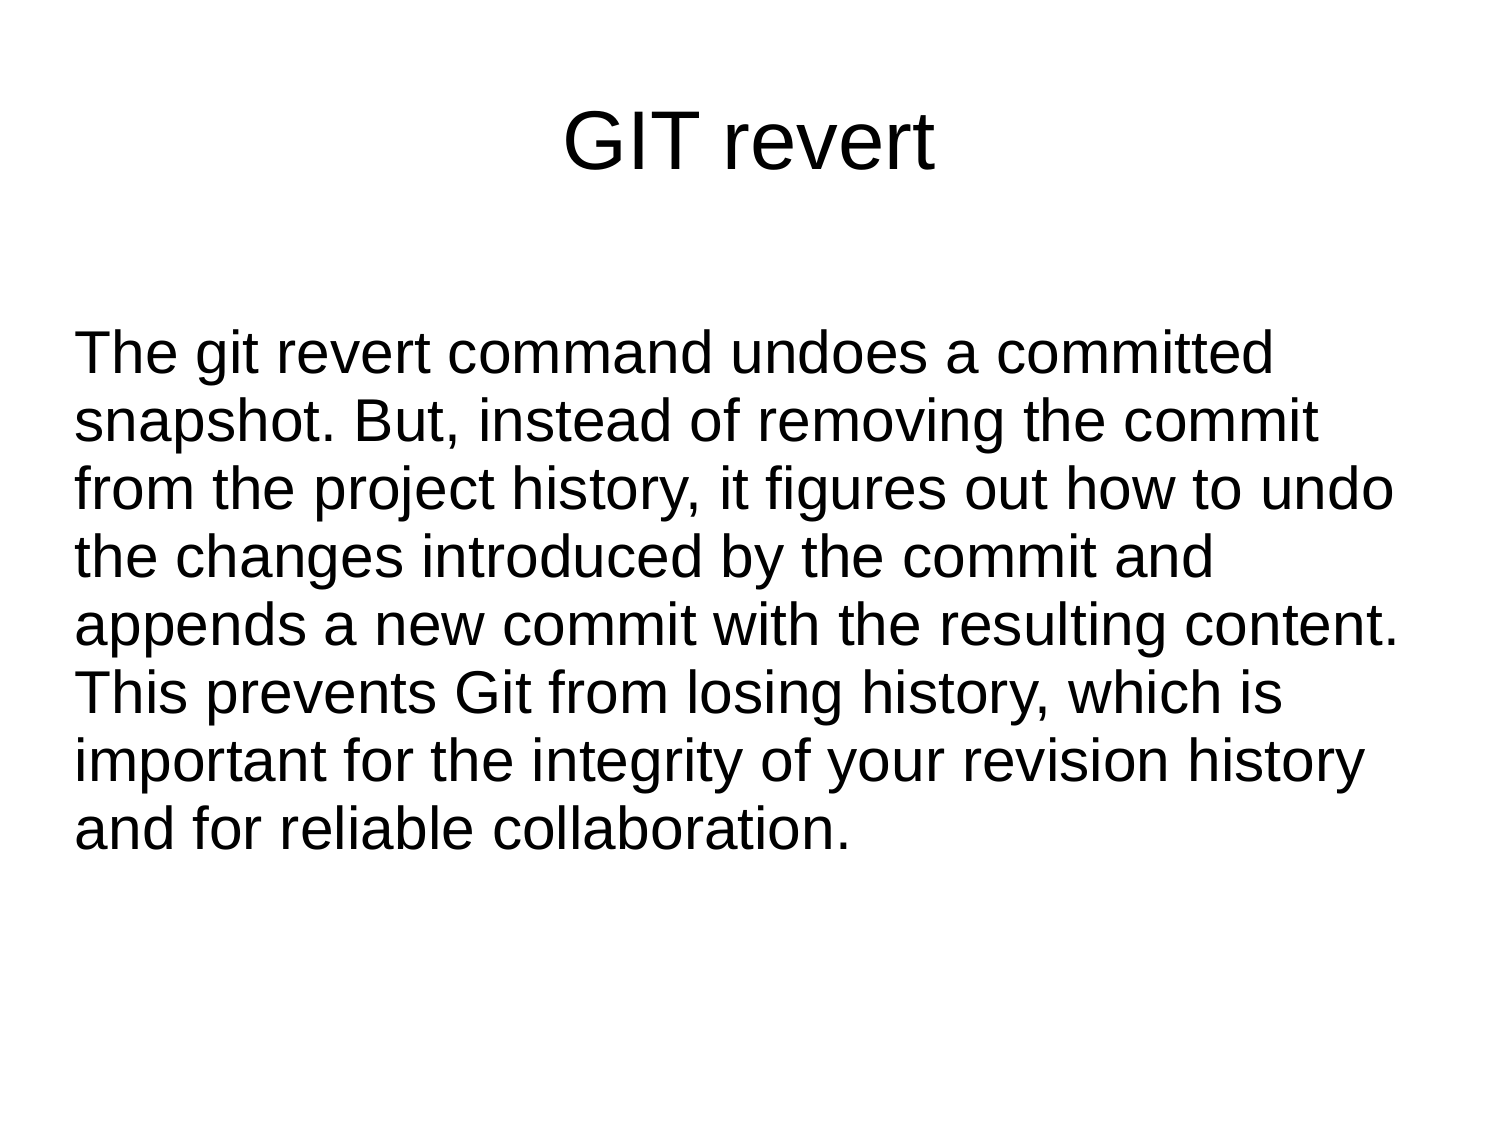

GIT revert
The git revert command undoes a committed snapshot. But, instead of removing the commit from the project history, it figures out how to undo the changes introduced by the commit and appends a new commit with the resulting content. This prevents Git from losing history, which is important for the integrity of your revision history and for reliable collaboration.